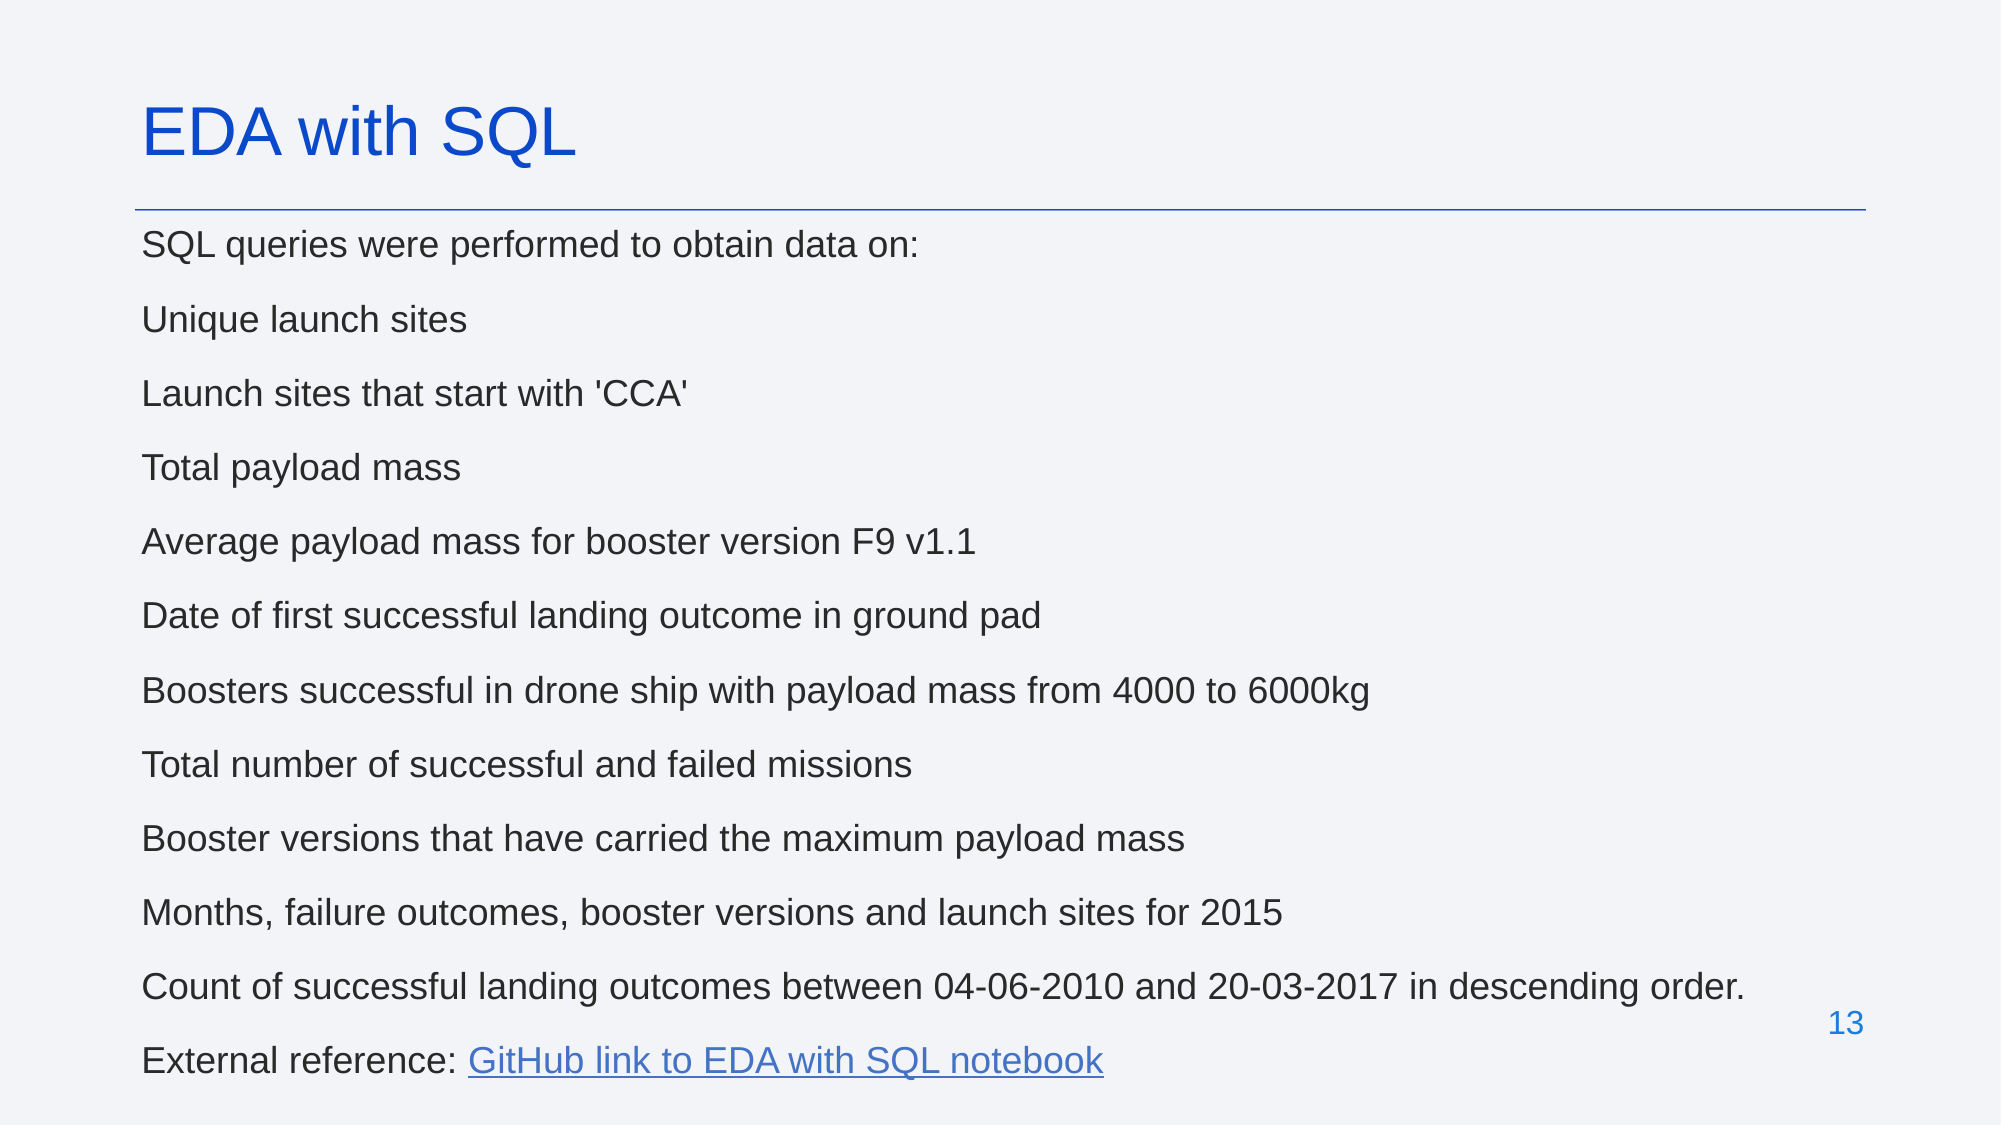

EDA with SQL
SQL queries were performed to obtain data on:
Unique launch sites
Launch sites that start with 'CCA'
Total payload mass
Average payload mass for booster version F9 v1.1
Date of first successful landing outcome in ground pad
Boosters successful in drone ship with payload mass from 4000 to 6000kg
Total number of successful and failed missions
Booster versions that have carried the maximum payload mass
Months, failure outcomes, booster versions and launch sites for 2015
Count of successful landing outcomes between 04-06-2010 and 20-03-2017 in descending order.
External reference: GitHub link to EDA with SQL notebook

13